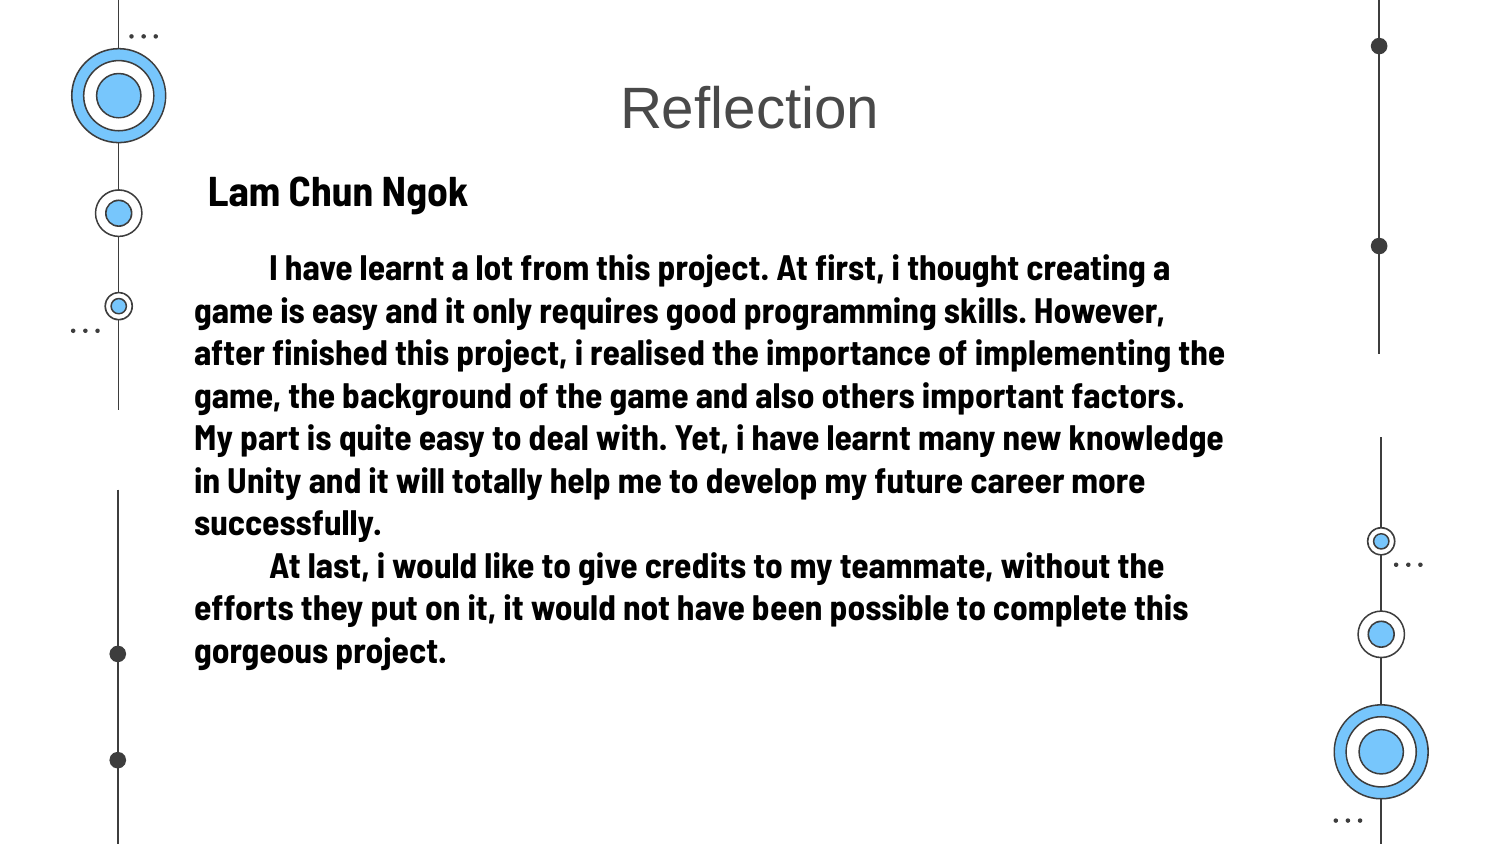

# Reflection
Lam Chun Ngok
I have learnt a lot from this project. At first, i thought creating a game is easy and it only requires good programming skills. However, after finished this project, i realised the importance of implementing the game, the background of the game and also others important factors. My part is quite easy to deal with. Yet, i have learnt many new knowledge in Unity and it will totally help me to develop my future career more successfully.
At last, i would like to give credits to my teammate, without the efforts they put on it, it would not have been possible to complete this gorgeous project.